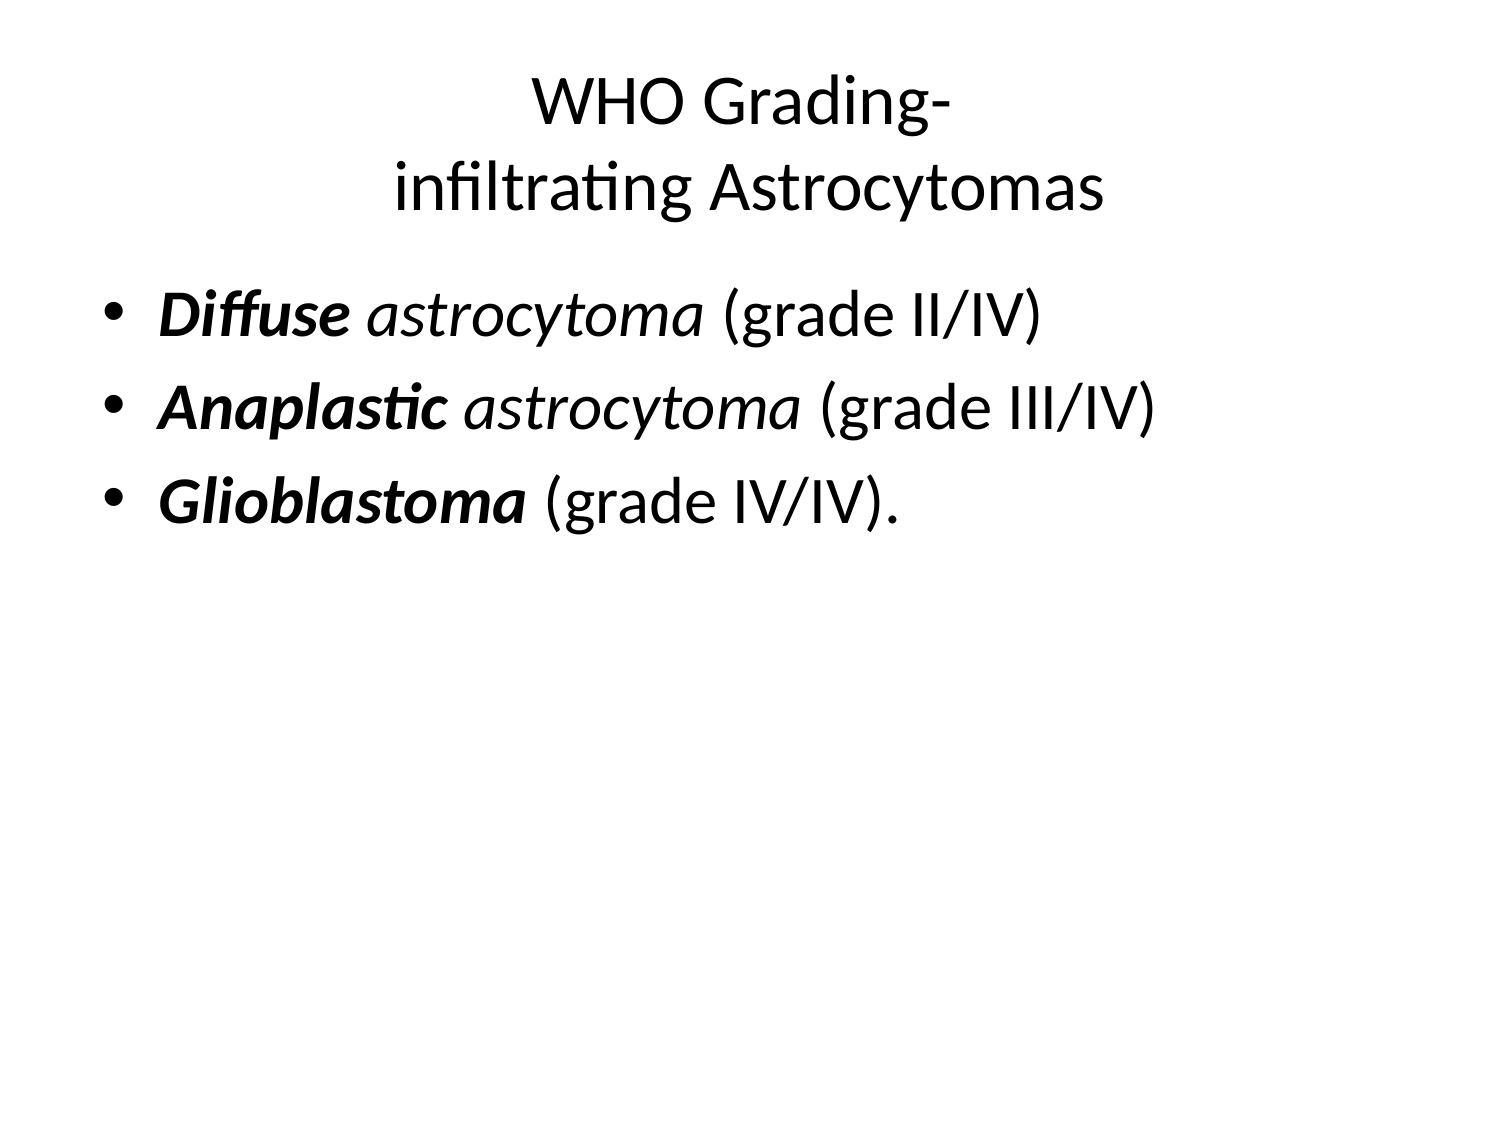

# WHO Grading- infiltrating Astrocytomas
Diffuse astrocytoma (grade II/IV)
Anaplastic astrocytoma (grade III/IV)
Glioblastoma (grade IV/IV).